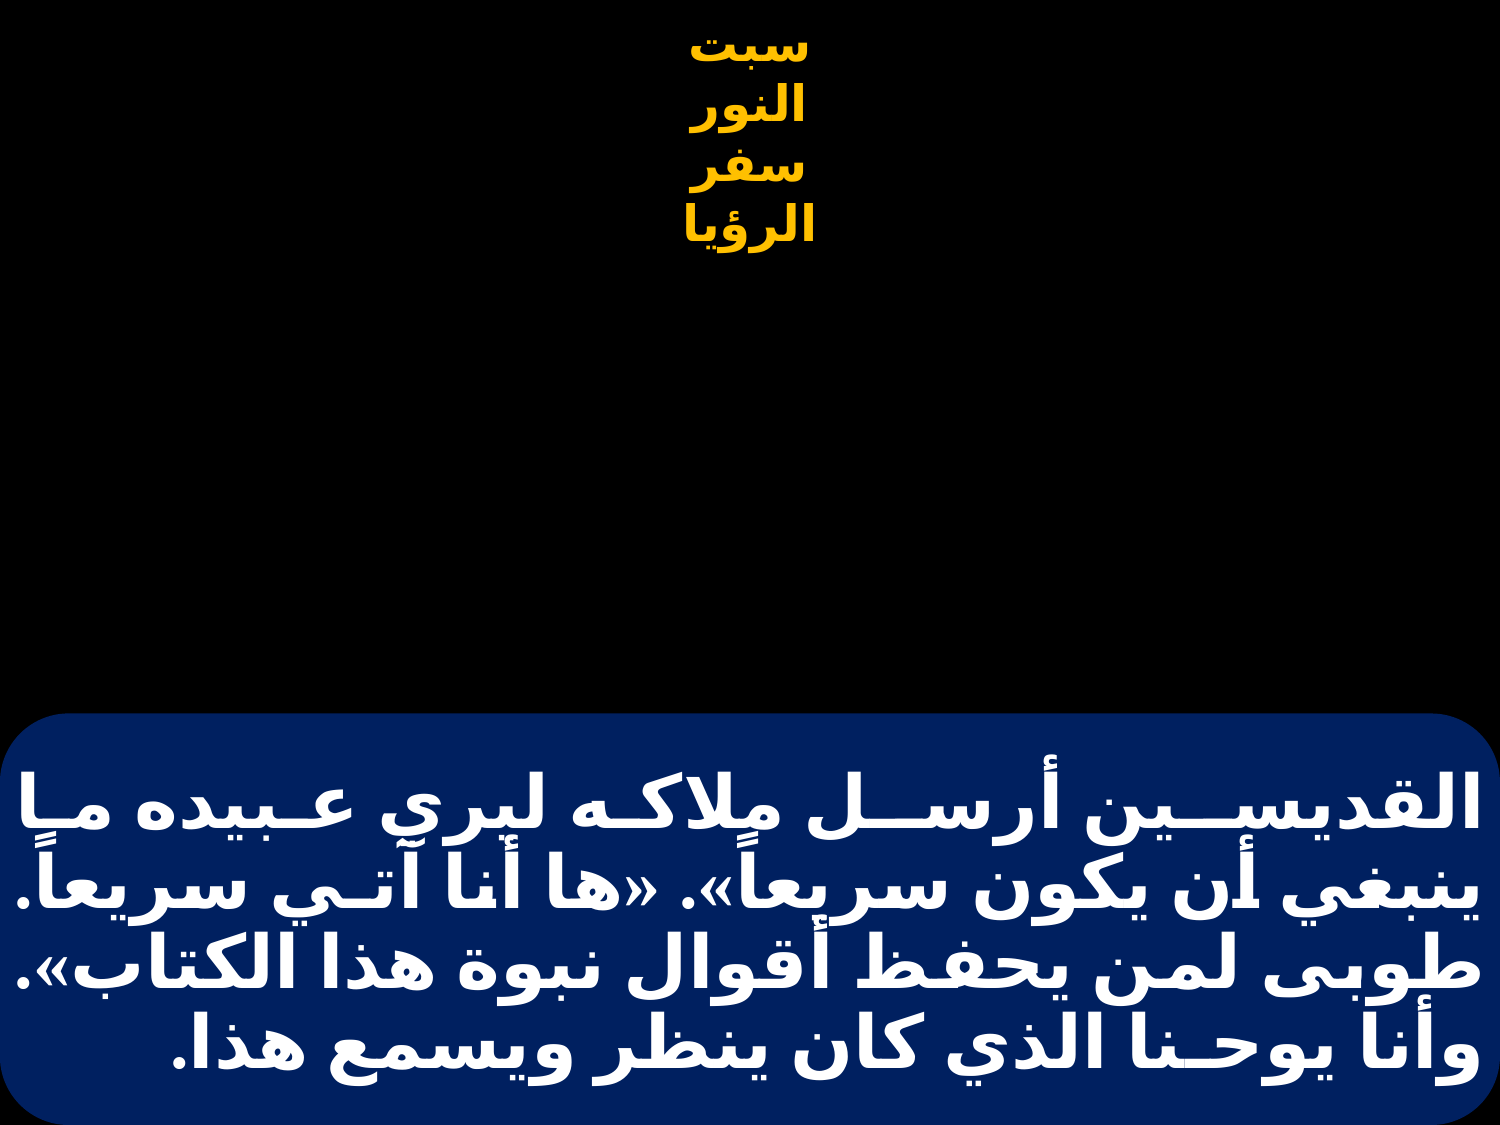

# القديسـين أرسـل ملاكه ليري عبيده ما ينبغي أن يكون سريعاً». «ها أنا آتـي سريعاً. طوبى لمن يحفظ أقوال نبوة هذا الكتاب». وأنا يوحـنا الذي كان ينظر ويسمع هذا.